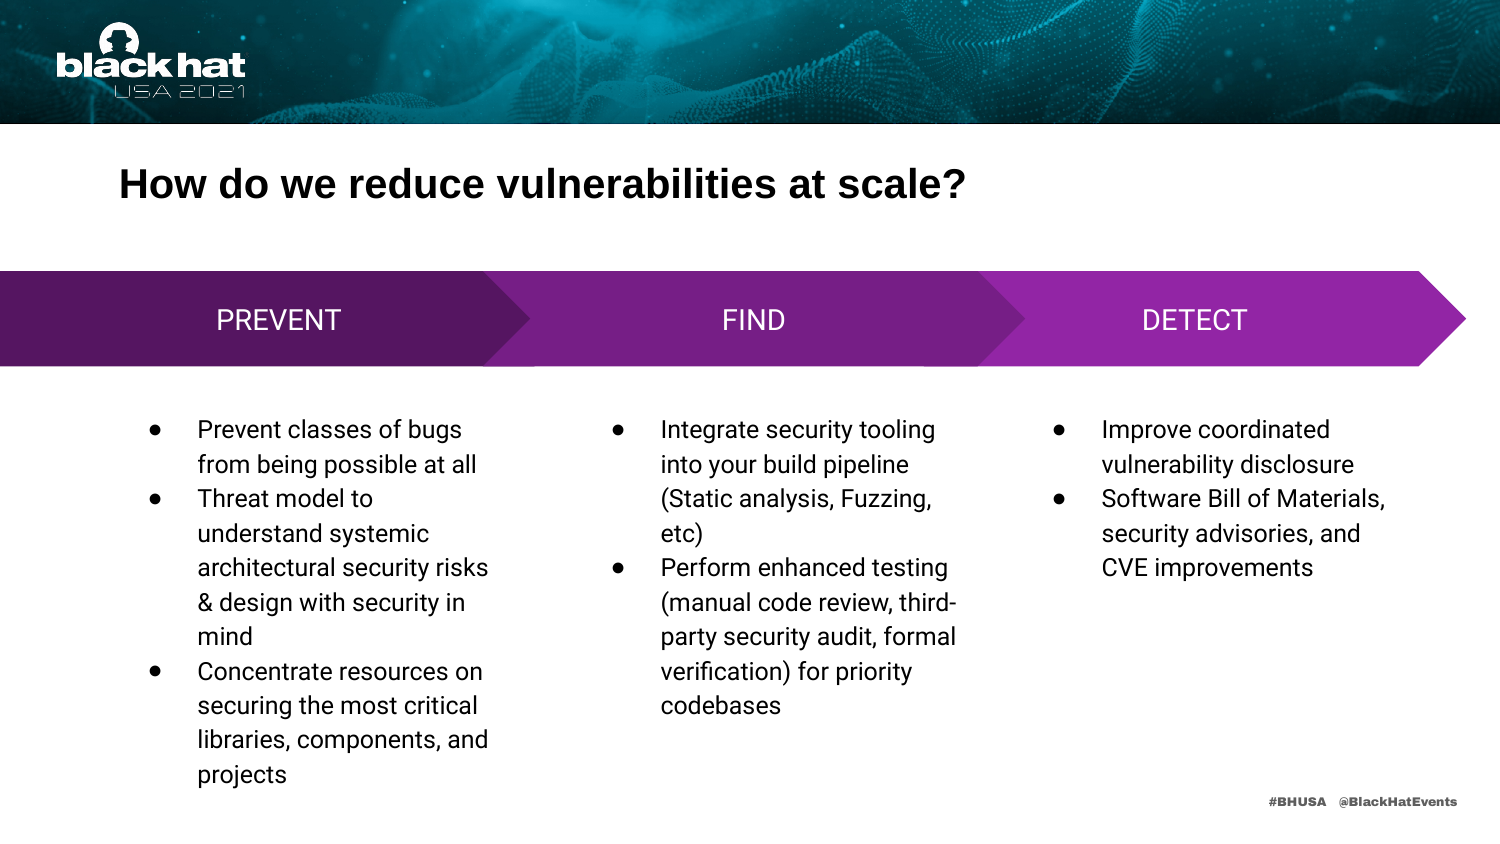

How do we reduce vulnerabilities at scale?
FIND
Integrate security tooling into your build pipeline (Static analysis, Fuzzing, etc)
Perform enhanced testing (manual code review, third-party security audit, formal verification) for priority codebases

DETECT
Improve coordinated vulnerability disclosure
Software Bill of Materials, security advisories, and CVE improvements

PREVENT
Prevent classes of bugs from being possible at all
Threat model to understand systemic architectural security risks & design with security in mind
Concentrate resources on securing the most critical libraries, components, and projects